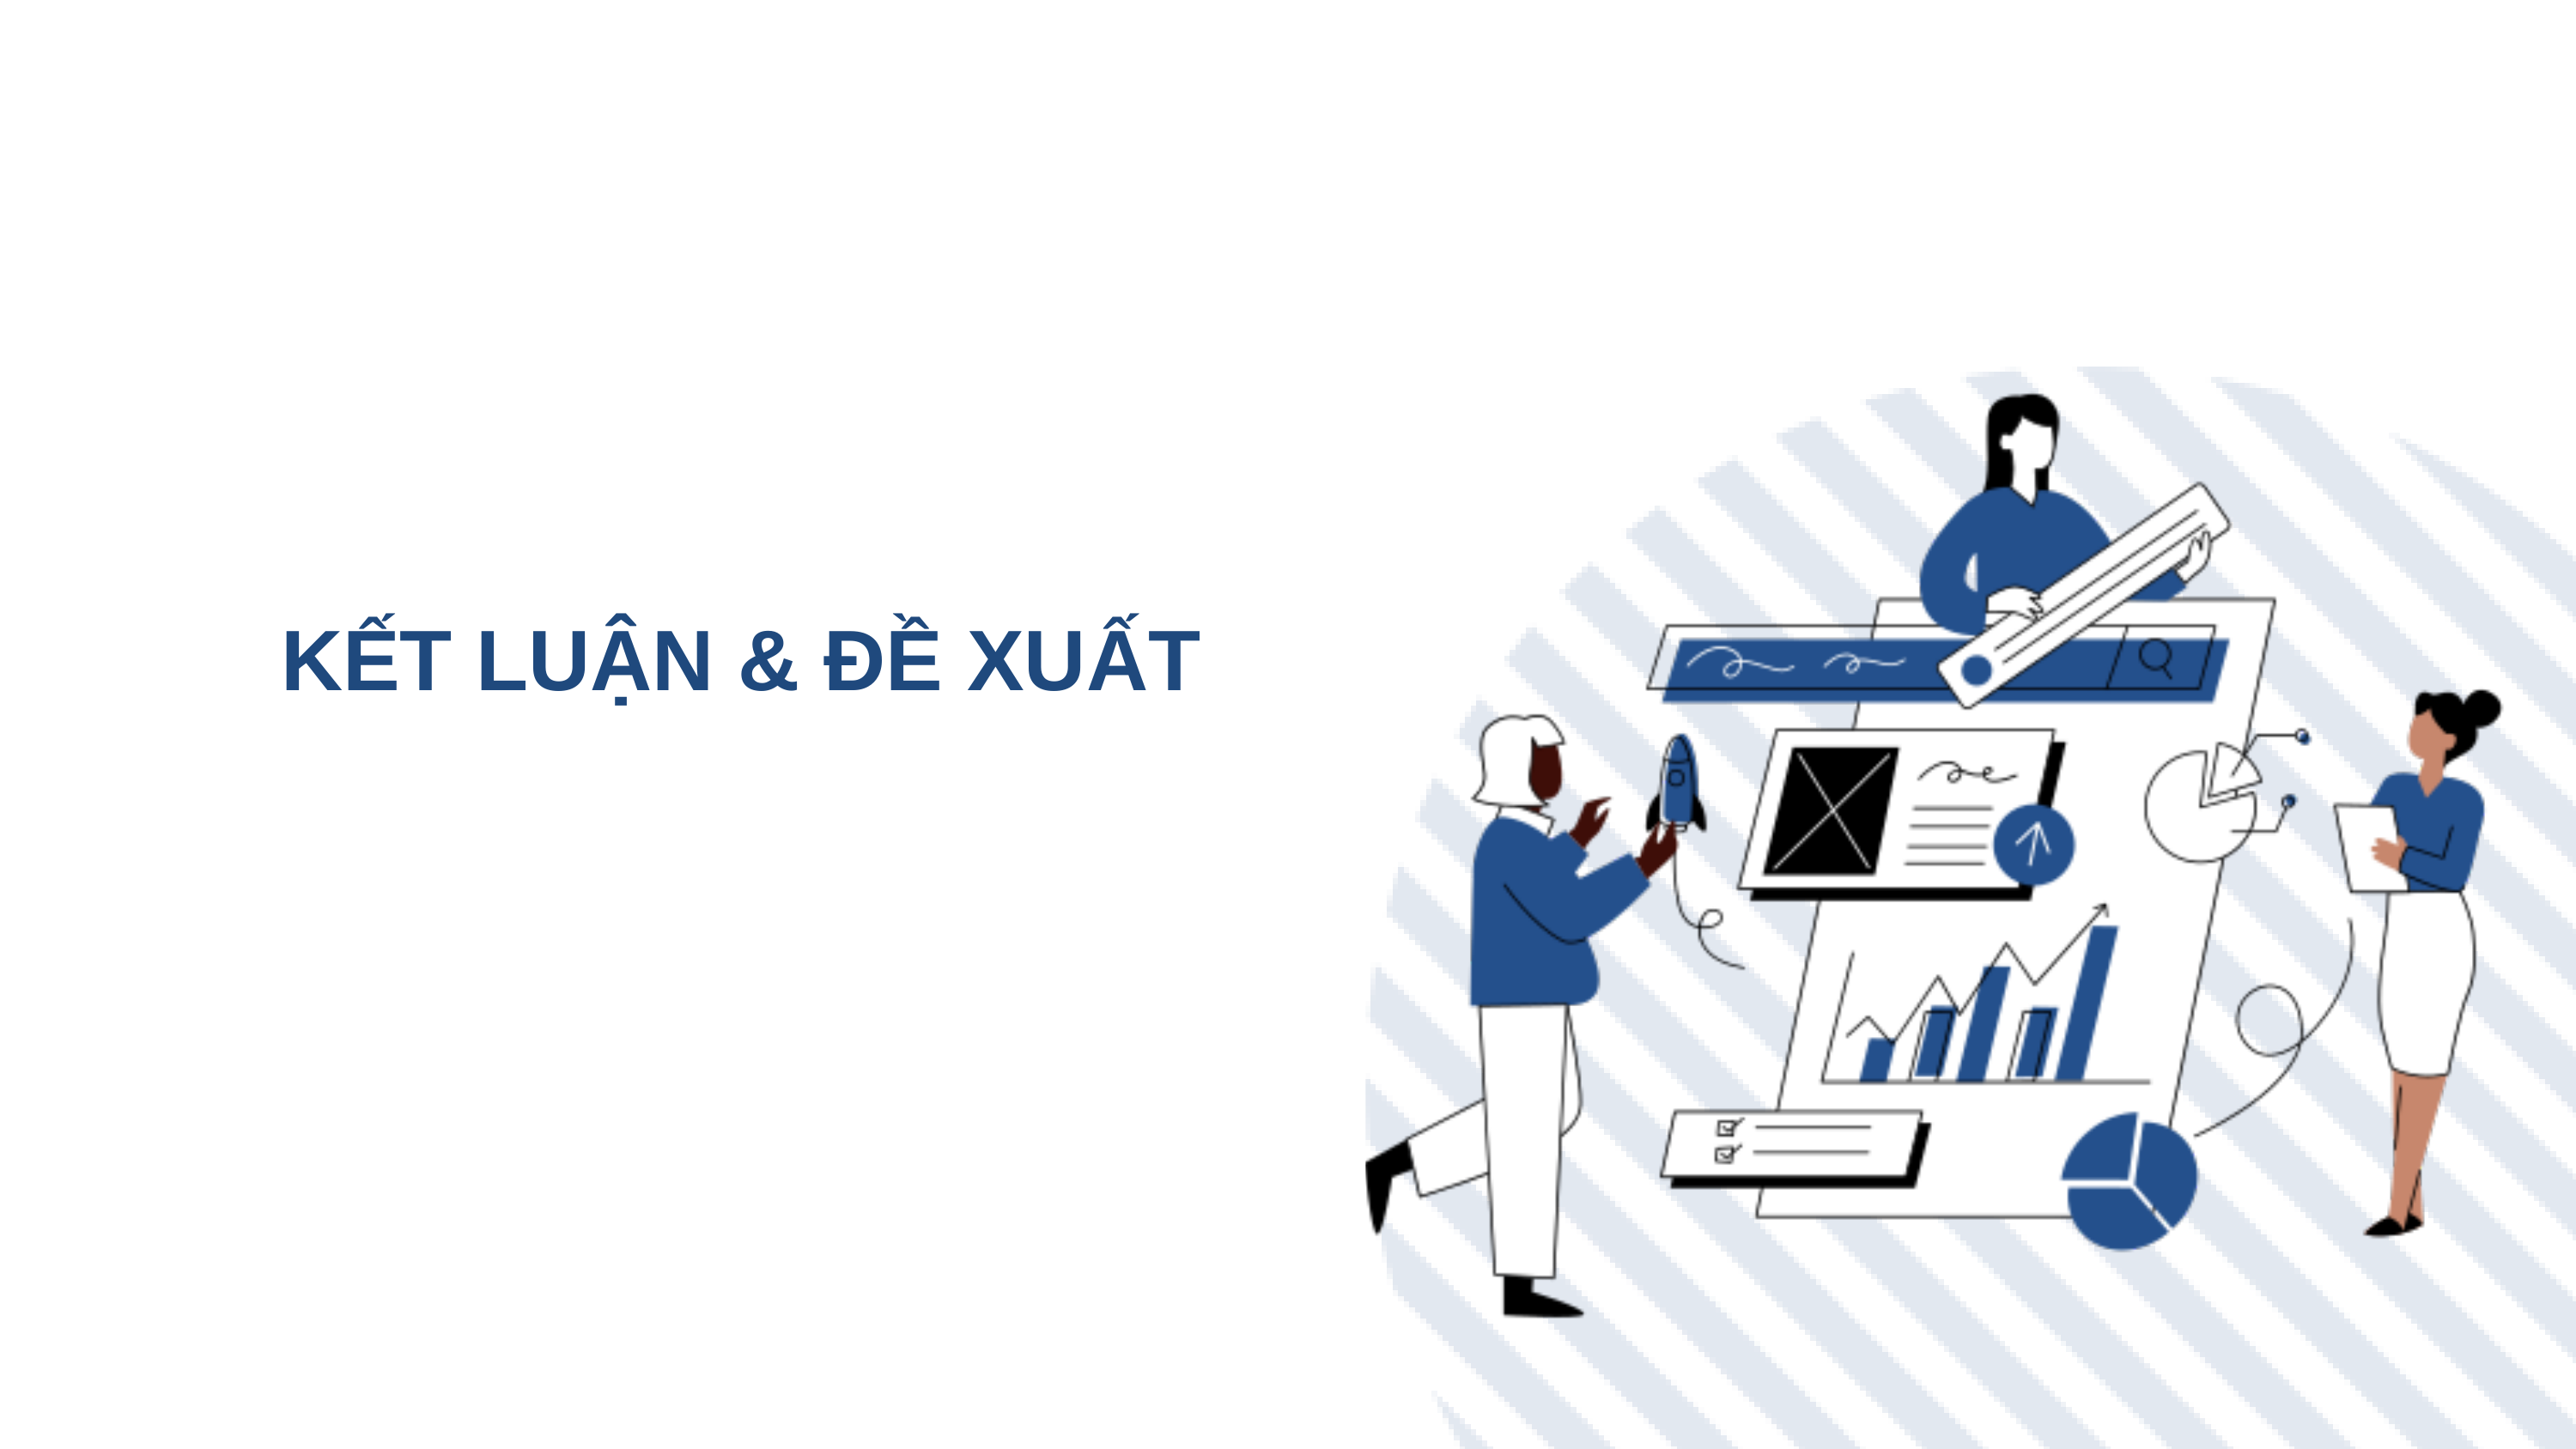

KẾT LUẬN & ĐỀ XUẤT
CAMPAIGN GOALS 1
Lorem ipsum dolor sit amet, consectetur adipiscing elit. Nunc vel massa in urna tincidunt tristique. Quisque dictum condimentum risus a cursus.
CAMPAIGN GOALS 2
Lorem ipsum dolor sit amet, consectetur adipiscing elit. Nunc vel massa in urna tincidunt tristique. Quisque dictum condimentum risus a cursus.